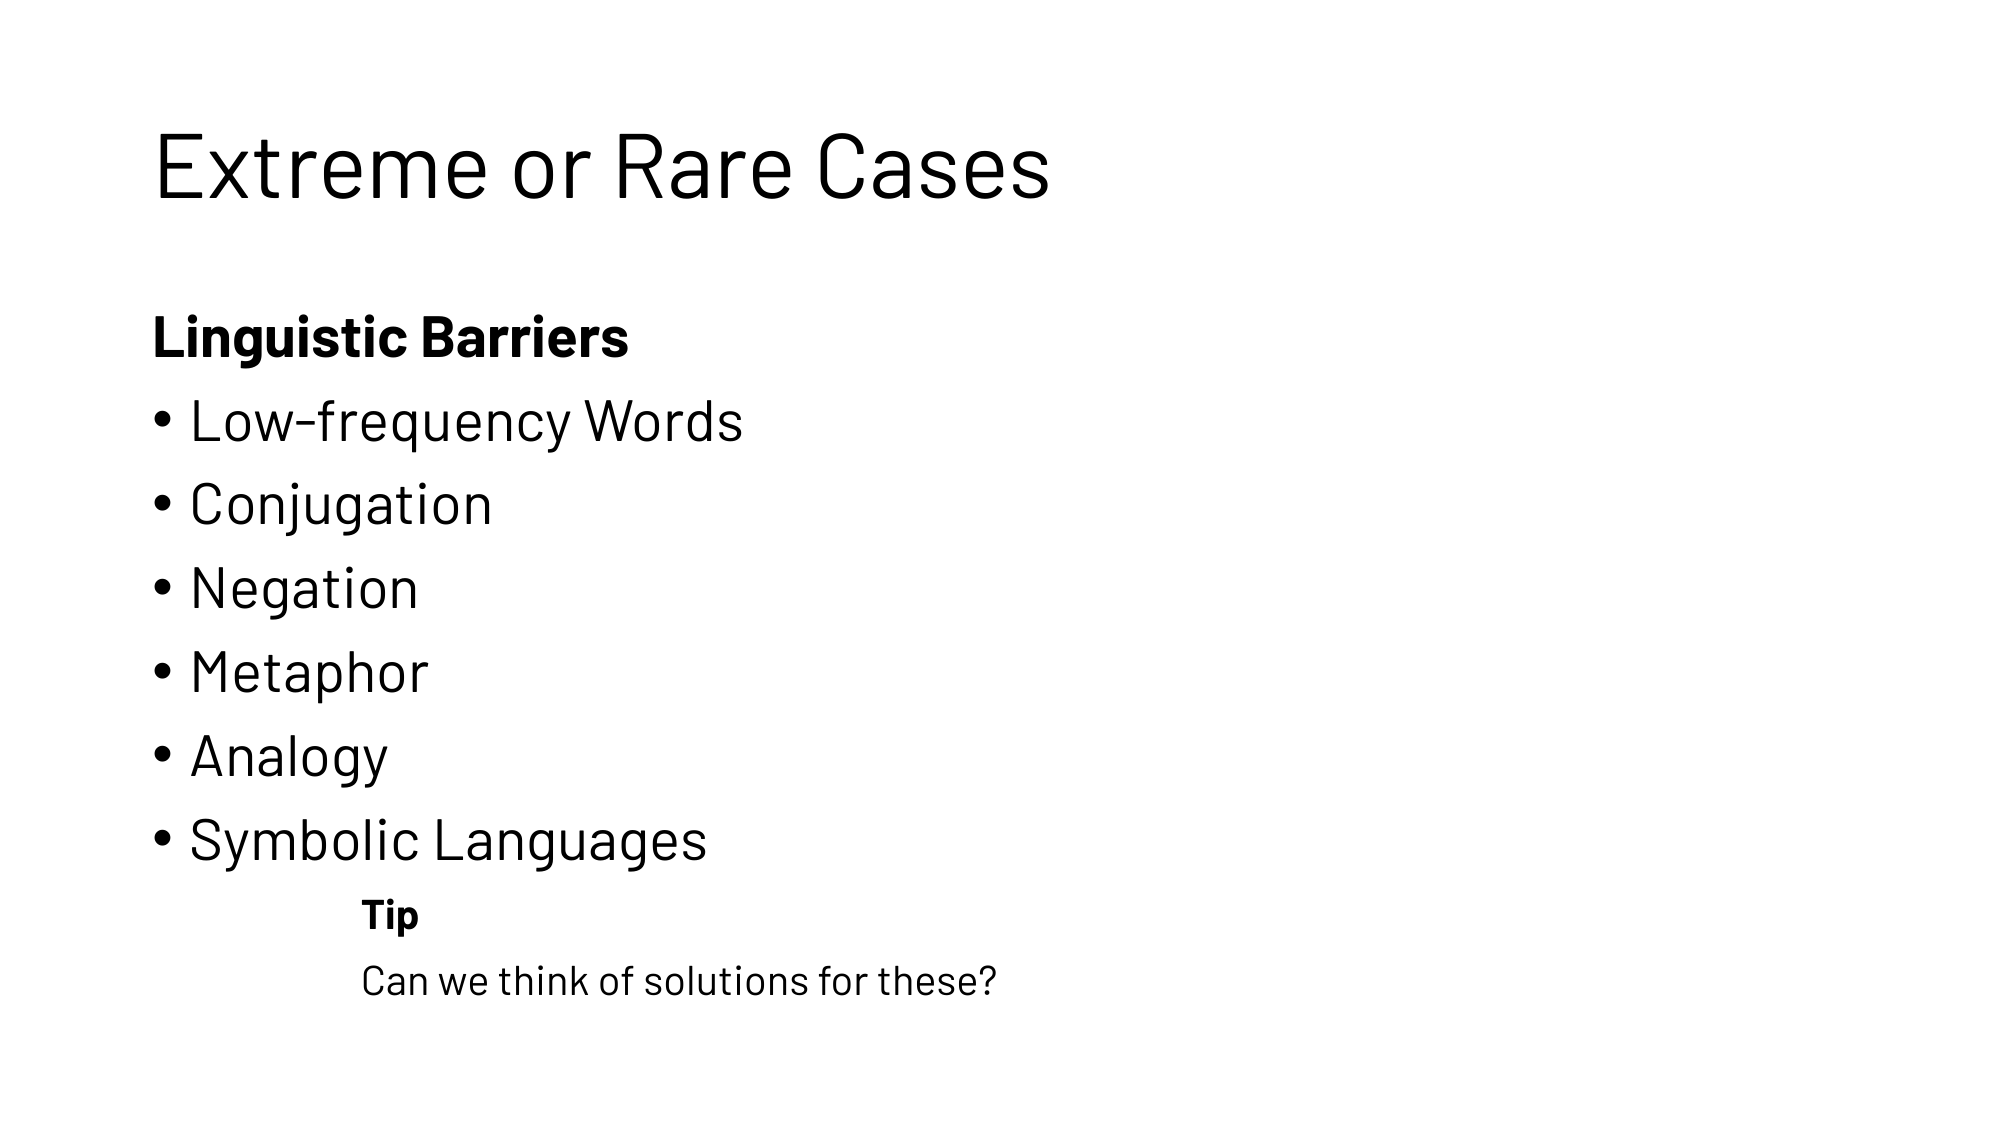

# Extreme or Rare Cases
Linguistic Barriers
Low-frequency Words
Conjugation
Negation
Metaphor
Analogy
Symbolic Languages
Tip
Can we think of solutions for these?